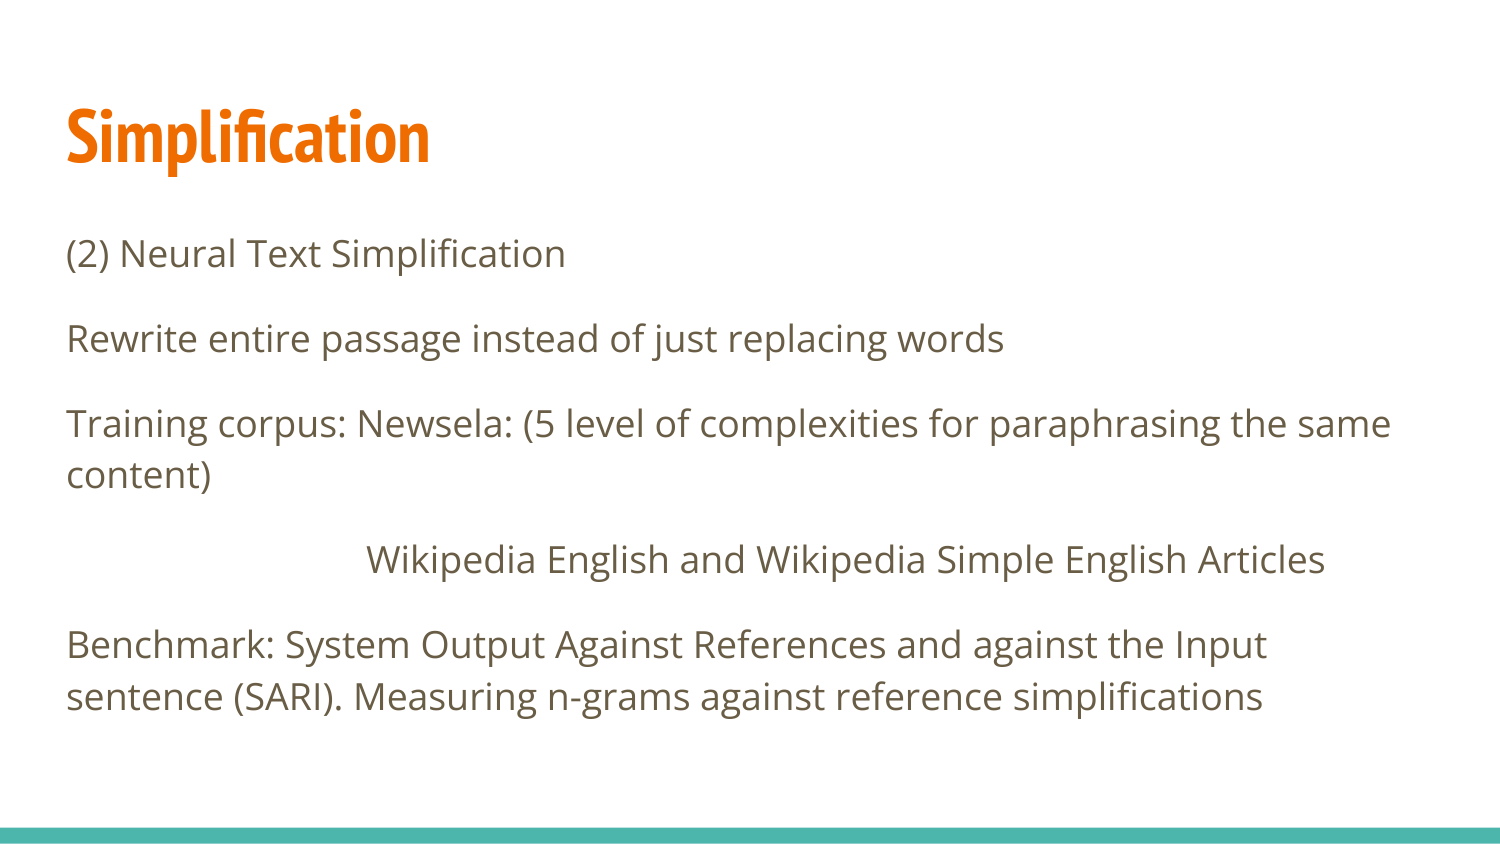

# Simplification
(2) Neural Text Simplification
Rewrite entire passage instead of just replacing words
Training corpus: Newsela: (5 level of complexities for paraphrasing the same content)
		Wikipedia English and Wikipedia Simple English Articles
Benchmark: System Output Against References and against the Input sentence (SARI). Measuring n-grams against reference simplifications